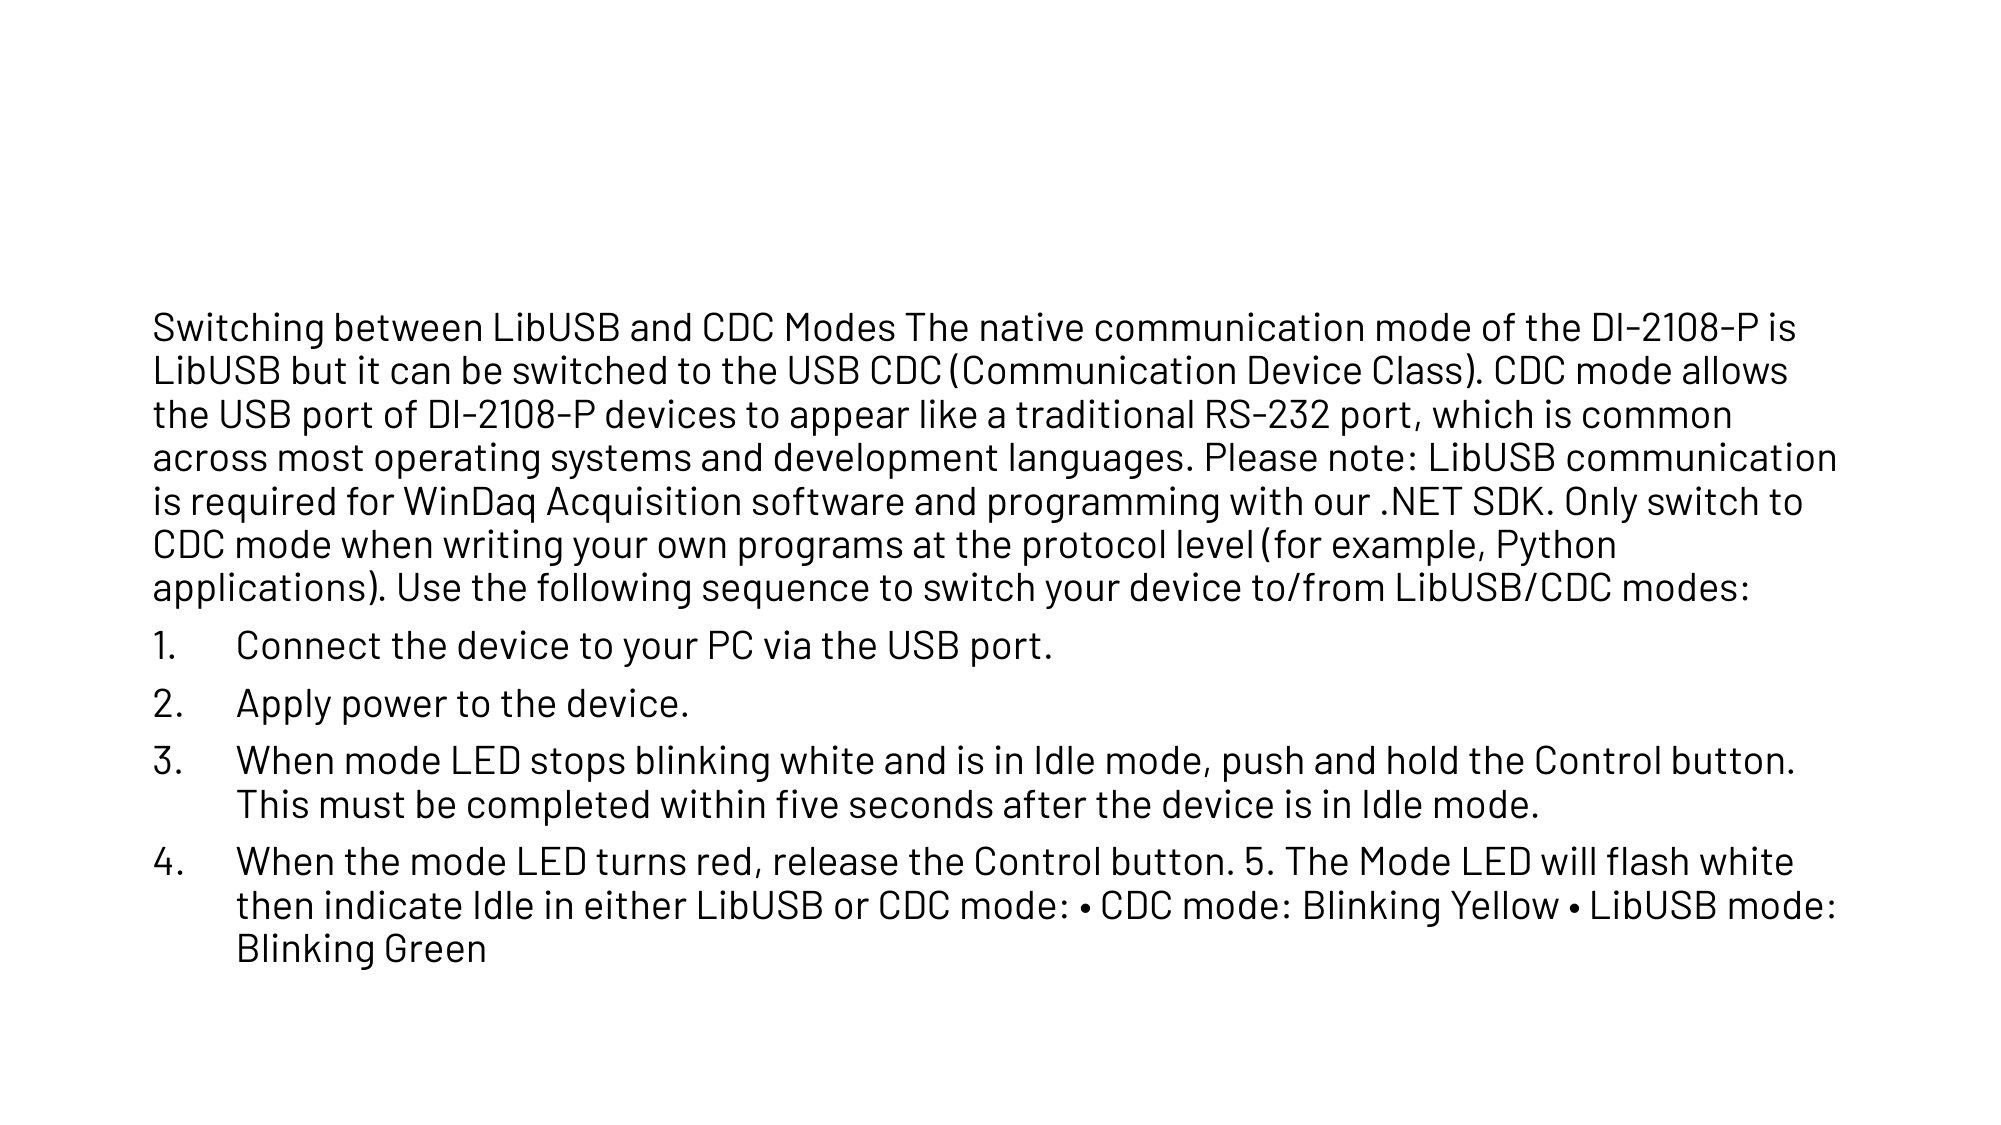

#
Switching between LibUSB and CDC Modes The native communication mode of the DI-2108-P is LibUSB but it can be switched to the USB CDC (Communication Device Class). CDC mode allows the USB port of DI-2108-P devices to appear like a traditional RS-232 port, which is common across most operating systems and development languages. Please note: LibUSB communication is required for WinDaq Acquisition software and programming with our .NET SDK. Only switch to CDC mode when writing your own programs at the protocol level (for example, Python applications). Use the following sequence to switch your device to/from LibUSB/CDC modes:
Connect the device to your PC via the USB port.
Apply power to the device.
When mode LED stops blinking white and is in Idle mode, push and hold the Control button. This must be completed within five seconds after the device is in Idle mode.
When the mode LED turns red, release the Control button. 5. The Mode LED will flash white then indicate Idle in either LibUSB or CDC mode: • CDC mode: Blinking Yellow • LibUSB mode: Blinking Green